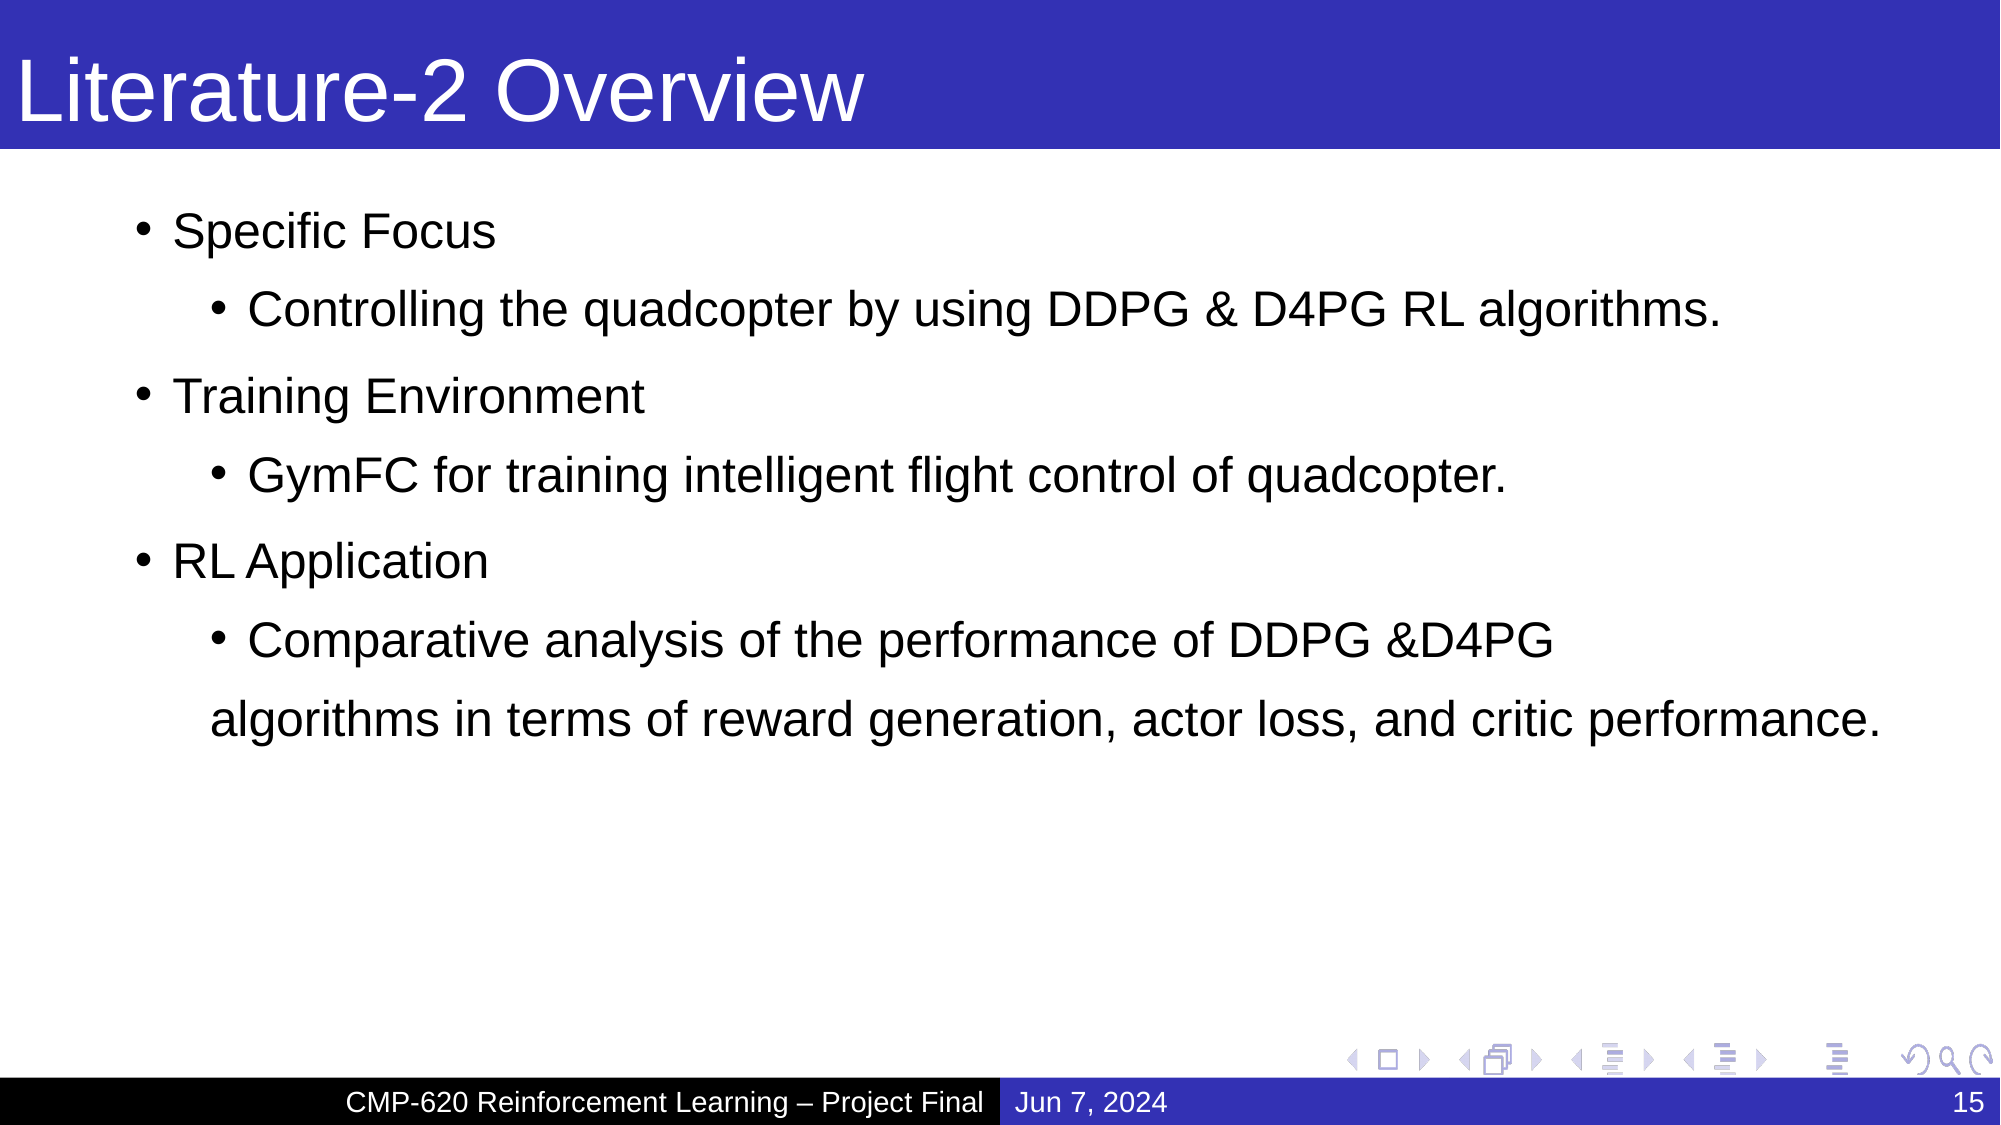

# Literature-2 Overview
Specific Focus
Controlling the quadcopter by using DDPG & D4PG RL algorithms.
Training Environment
GymFC for training intelligent flight control of quadcopter.
RL Application
Comparative analysis of the performance of DDPG &D4PG
algorithms in terms of reward generation, actor loss, and critic performance.

CMP-620 Reinforcement Learning – Project Final
Jun 7, 2024
15